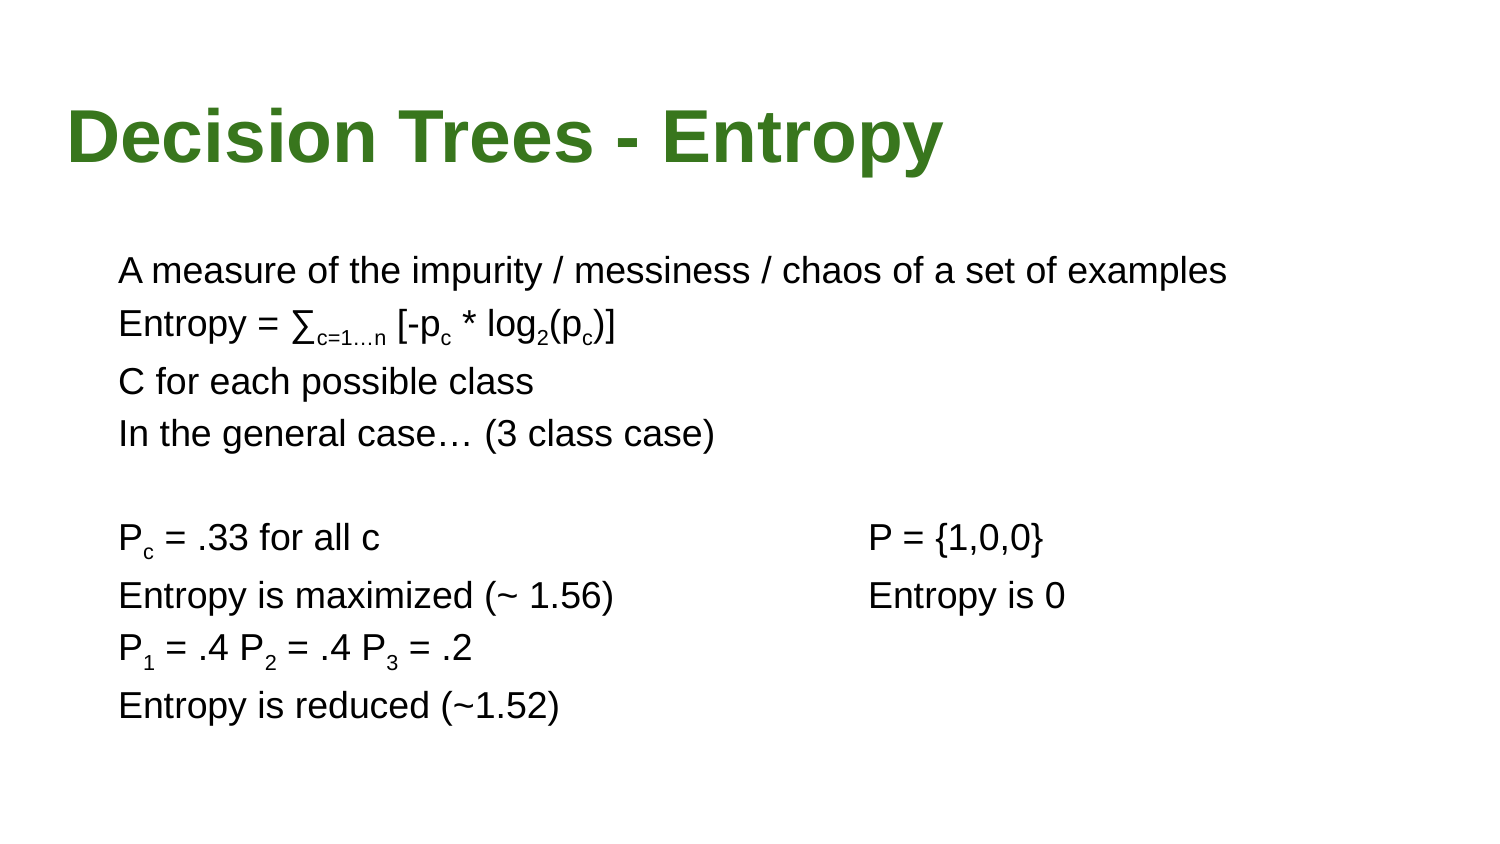

# Decision Trees - Entropy
A measure of the impurity / messiness / chaos of a set of examples
Entropy = ∑c=1…n [-pc * log2(pc)]
C for each possible class
In the general case… (3 class case)

Pc = .33 for all c				P = {1,0,0}
Entropy is maximized (~ 1.56)		Entropy is 0
P1 = .4 P2 = .4 P3 = .2
Entropy is reduced (~1.52)